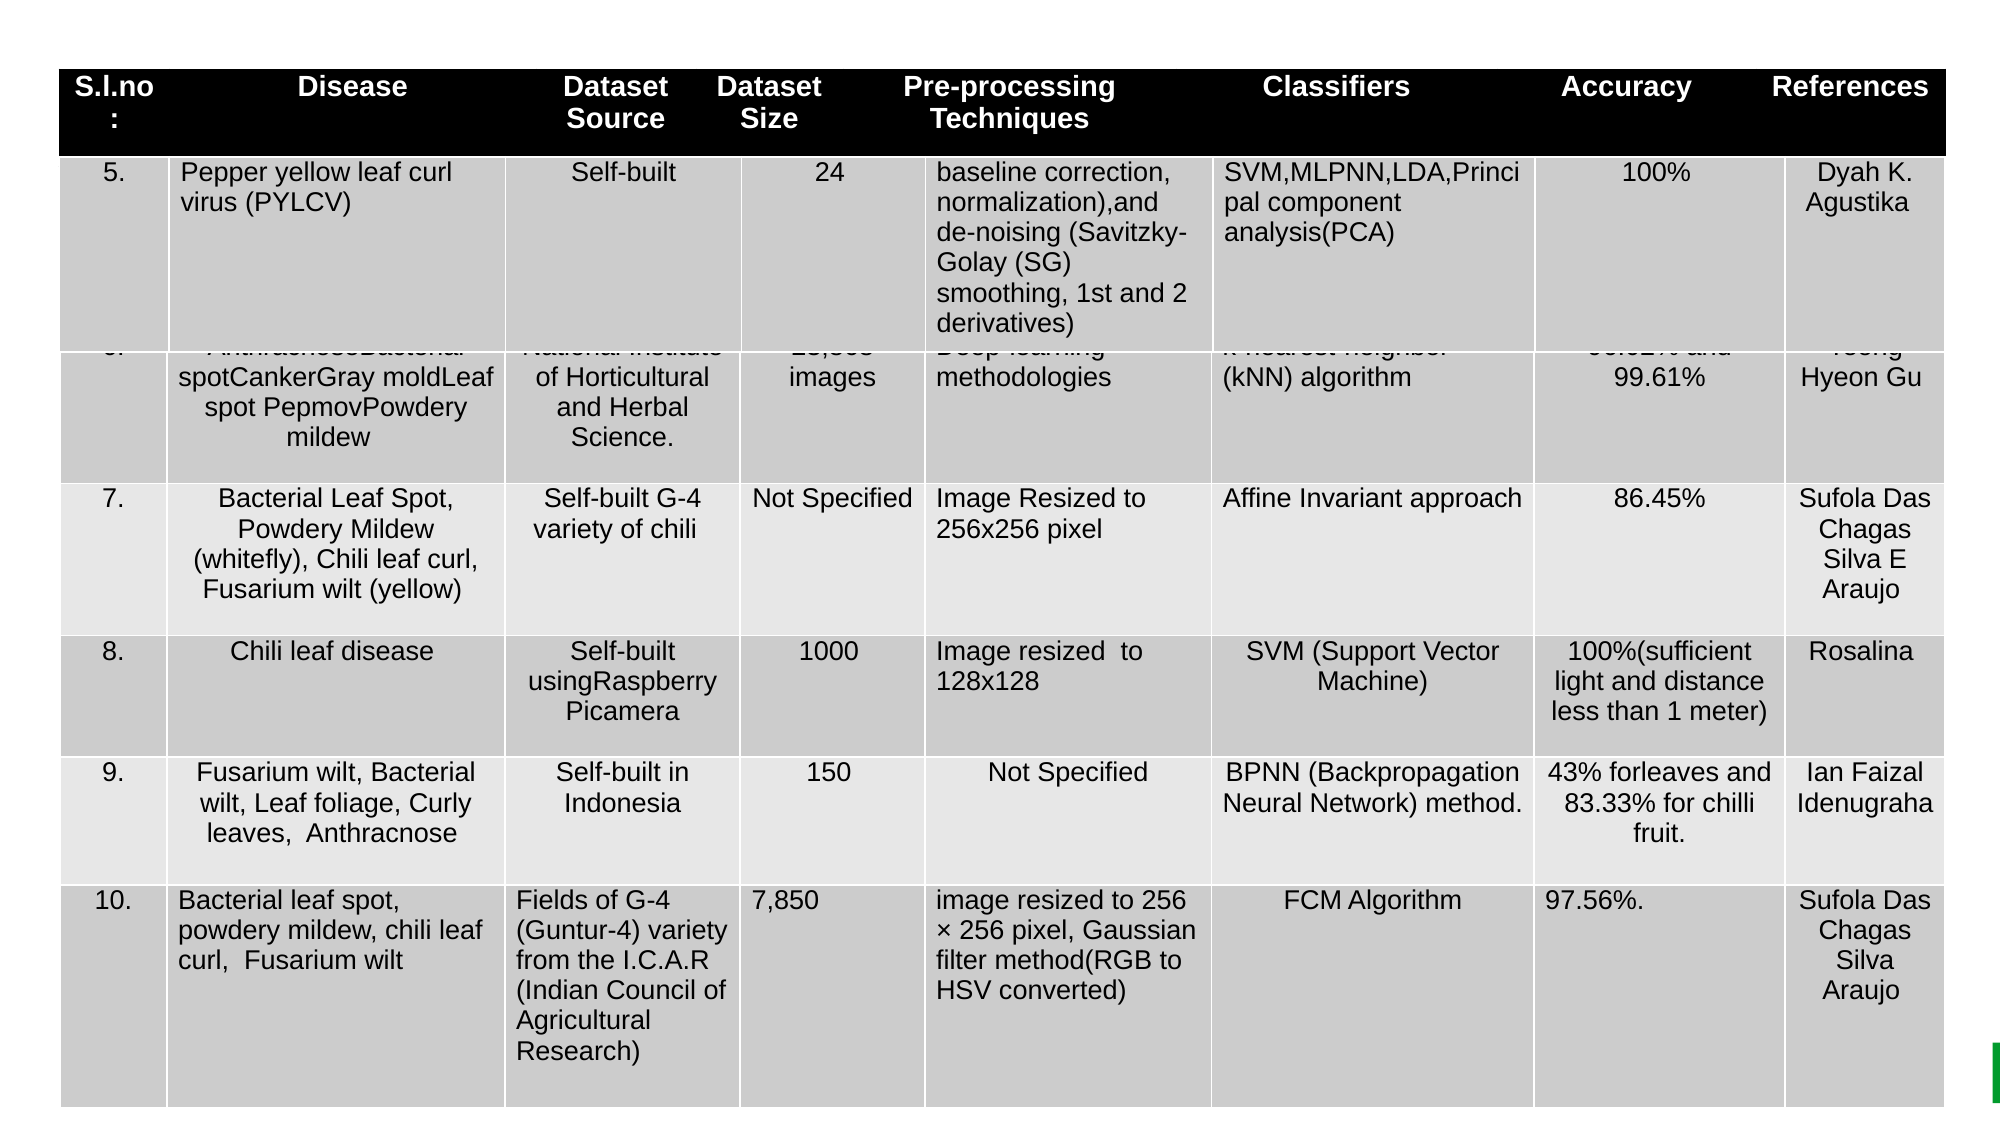

| S.l.no: | Disease | Dataset Source | Dataset Size | Pre-processing Techniques | Classifiers | Accuracy | References |
| --- | --- | --- | --- | --- | --- | --- | --- |
| 5. | Pepper yellow leaf curl virus (PYLCV) | Self-built | 24 | baseline correction, normalization),and de-noising (Savitzky-Golay (SG) smoothing, 1st and 2 derivatives) | SVM,MLPNN,LDA,Principal component analysis(PCA) | 100% | Dyah K. Agustika |
| --- | --- | --- | --- | --- | --- | --- | --- |
| 6. | AnthracnoseBacterial spotCankerGray moldLeaf spot PepmovPowdery mildew | National Institute of Horticultural and Herbal Science. | 23,868 images | Deep-learning methodologies | k-nearest-neighbor (kNN) algorithm | 96.02% and 99.61% | Yeong Hyeon Gu |
| --- | --- | --- | --- | --- | --- | --- | --- |
| 7. | Bacterial Leaf Spot, Powdery Mildew (whitefly), Chili leaf curl, Fusarium wilt (yellow) | Self-built G-4 variety of chili | Not Specified | Image Resized to 256x256 pixel | Affine Invariant approach | 86.45% | Sufola Das Chagas Silva E Araujo |
| 8. | Chili leaf disease | Self-built usingRaspberry Picamera | 1000 | Image resized to 128x128 | SVM (Support Vector Machine) | 100%(sufficient light and distance less than 1 meter) | Rosalina |
| 9. | Fusarium wilt, Bacterial wilt, Leaf foliage, Curly leaves, Anthracnose | Self-built in Indonesia | 150 | Not Specified | BPNN (Backpropagation Neural Network) method. | 43% forleaves and 83.33% for chilli fruit. | Ian Faizal Idenugraha |
| 10. | Bacterial leaf spot, powdery mildew, chili leaf curl, Fusarium wilt | Fields of G-4 (Guntur-4) variety from the I.C.A.R (Indian Council of Agricultural Research) | 7,850 | image resized to 256 × 256 pixel, Gaussian filter method(RGB to HSV converted) | FCM Algorithm | 97.56%. | Sufola Das Chagas Silva Araujo |